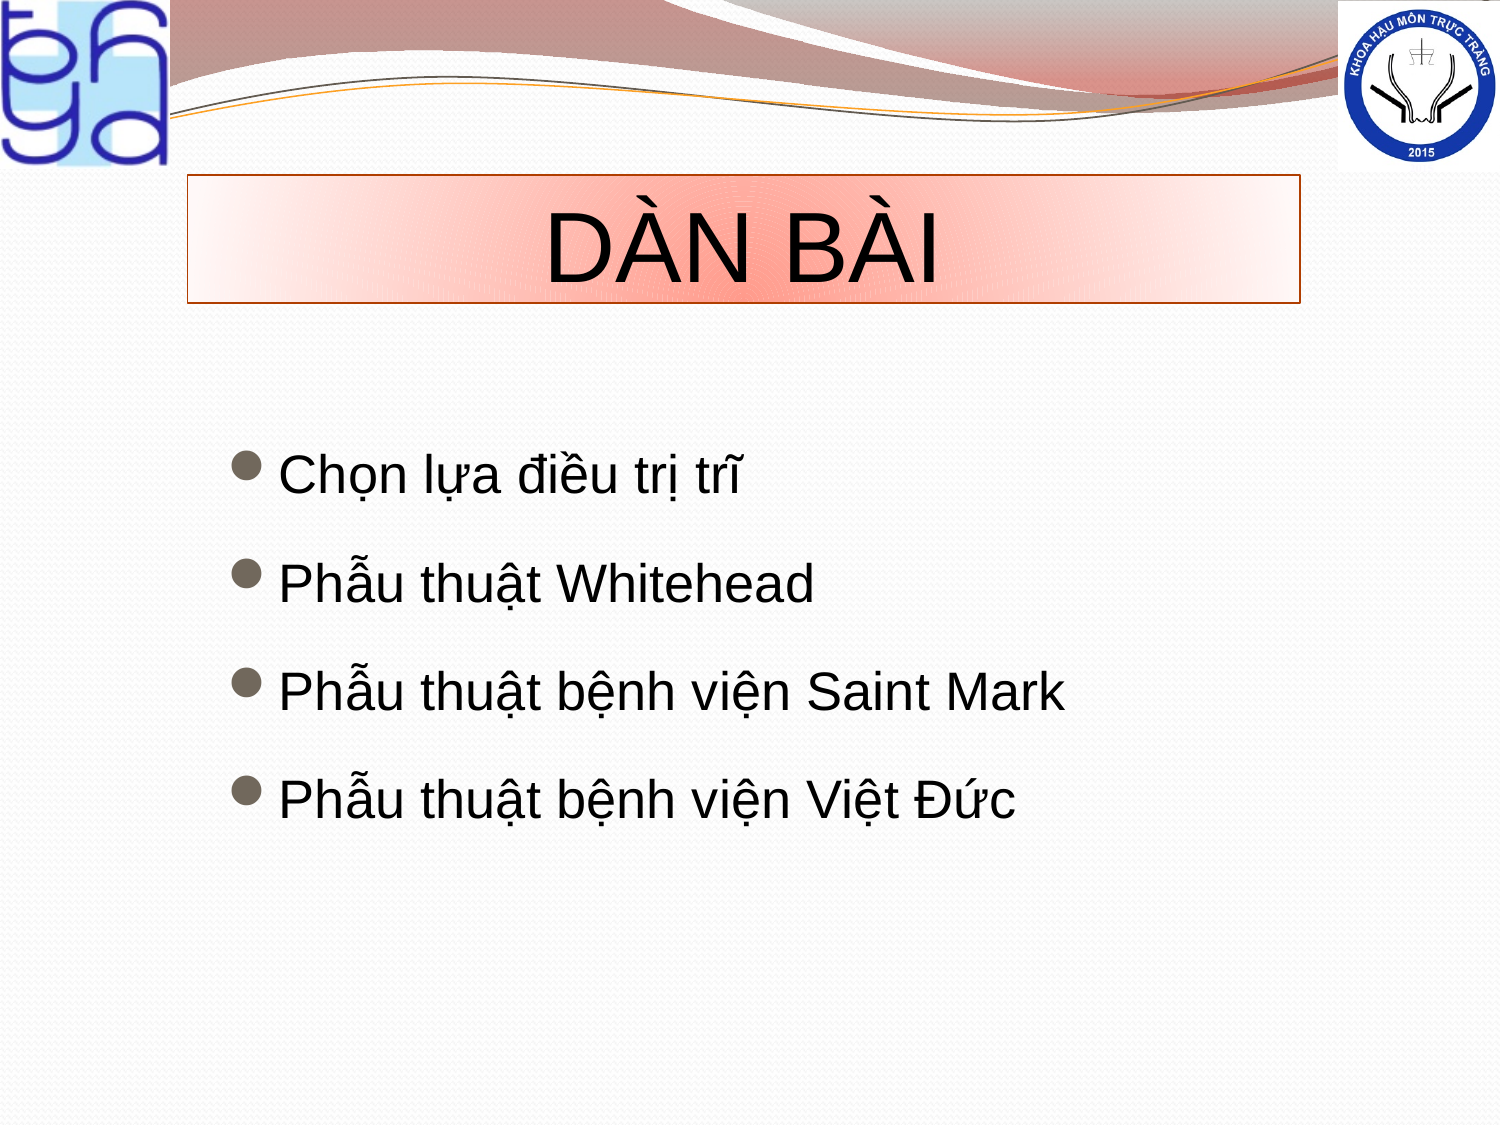

# DÀN BÀI
Chọn lựa điều trị trĩ
Phẫu thuật Whitehead
Phẫu thuật bệnh viện Saint Mark
Phẫu thuật bệnh viện Việt Đức